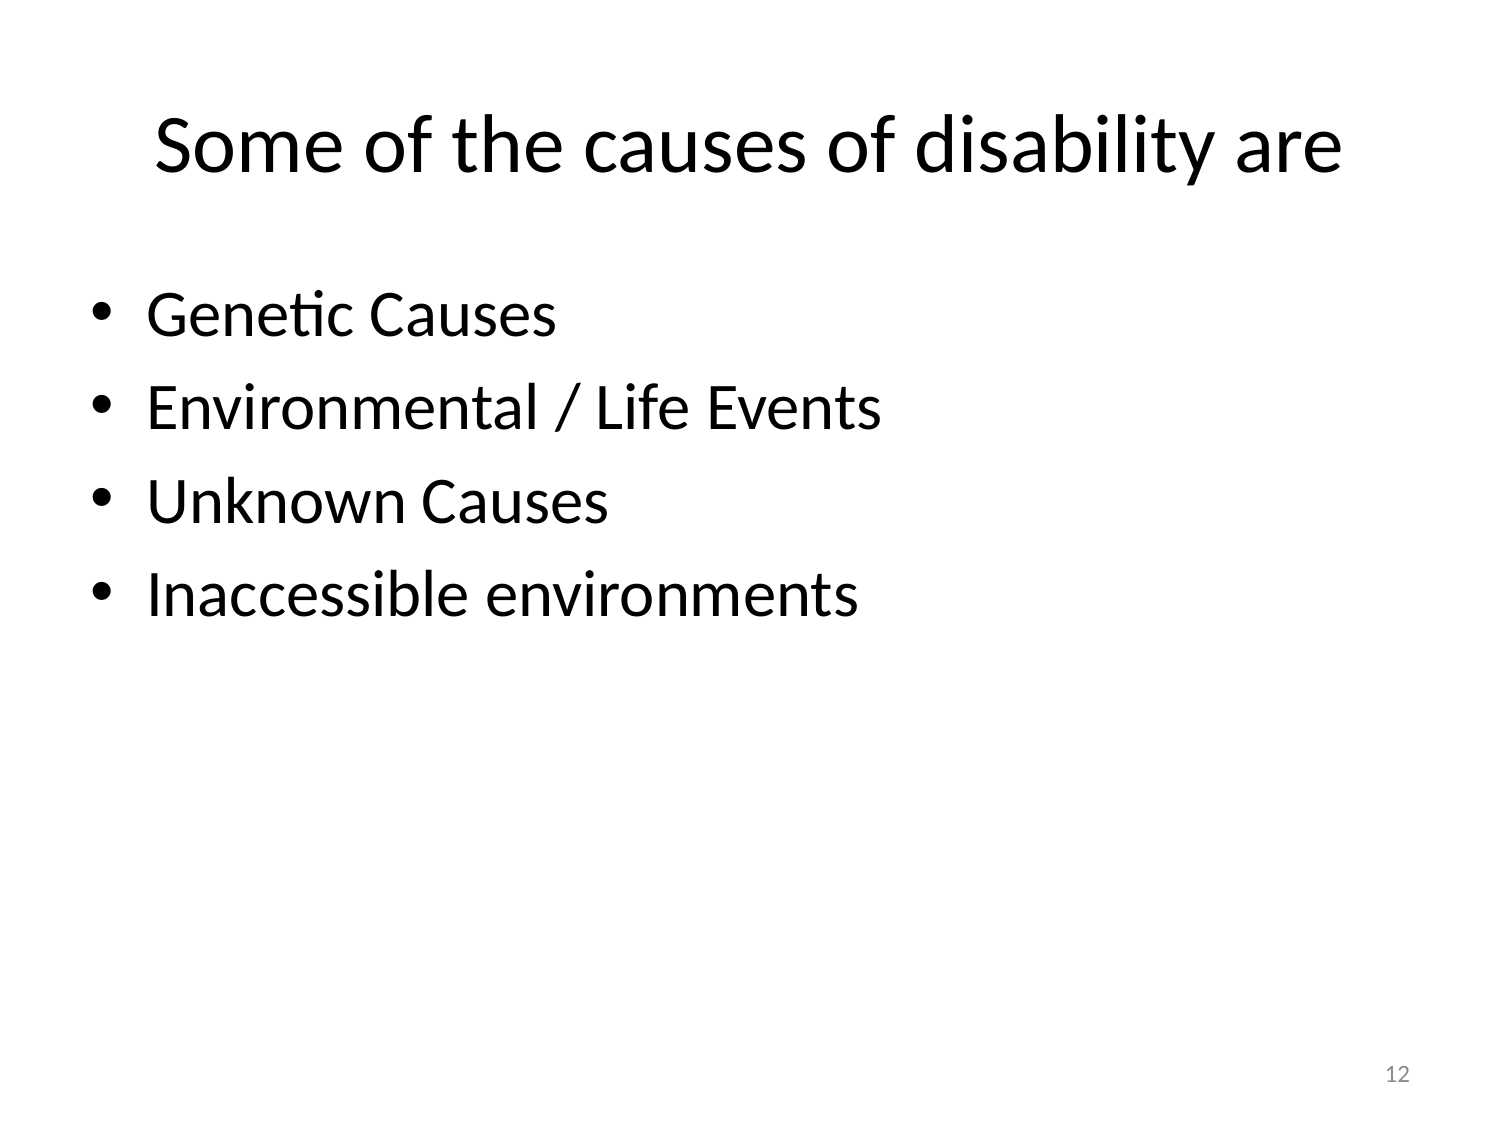

# Some of the causes of disability are
Genetic Causes
Environmental / Life Events
Unknown Causes
Inaccessible environments

12